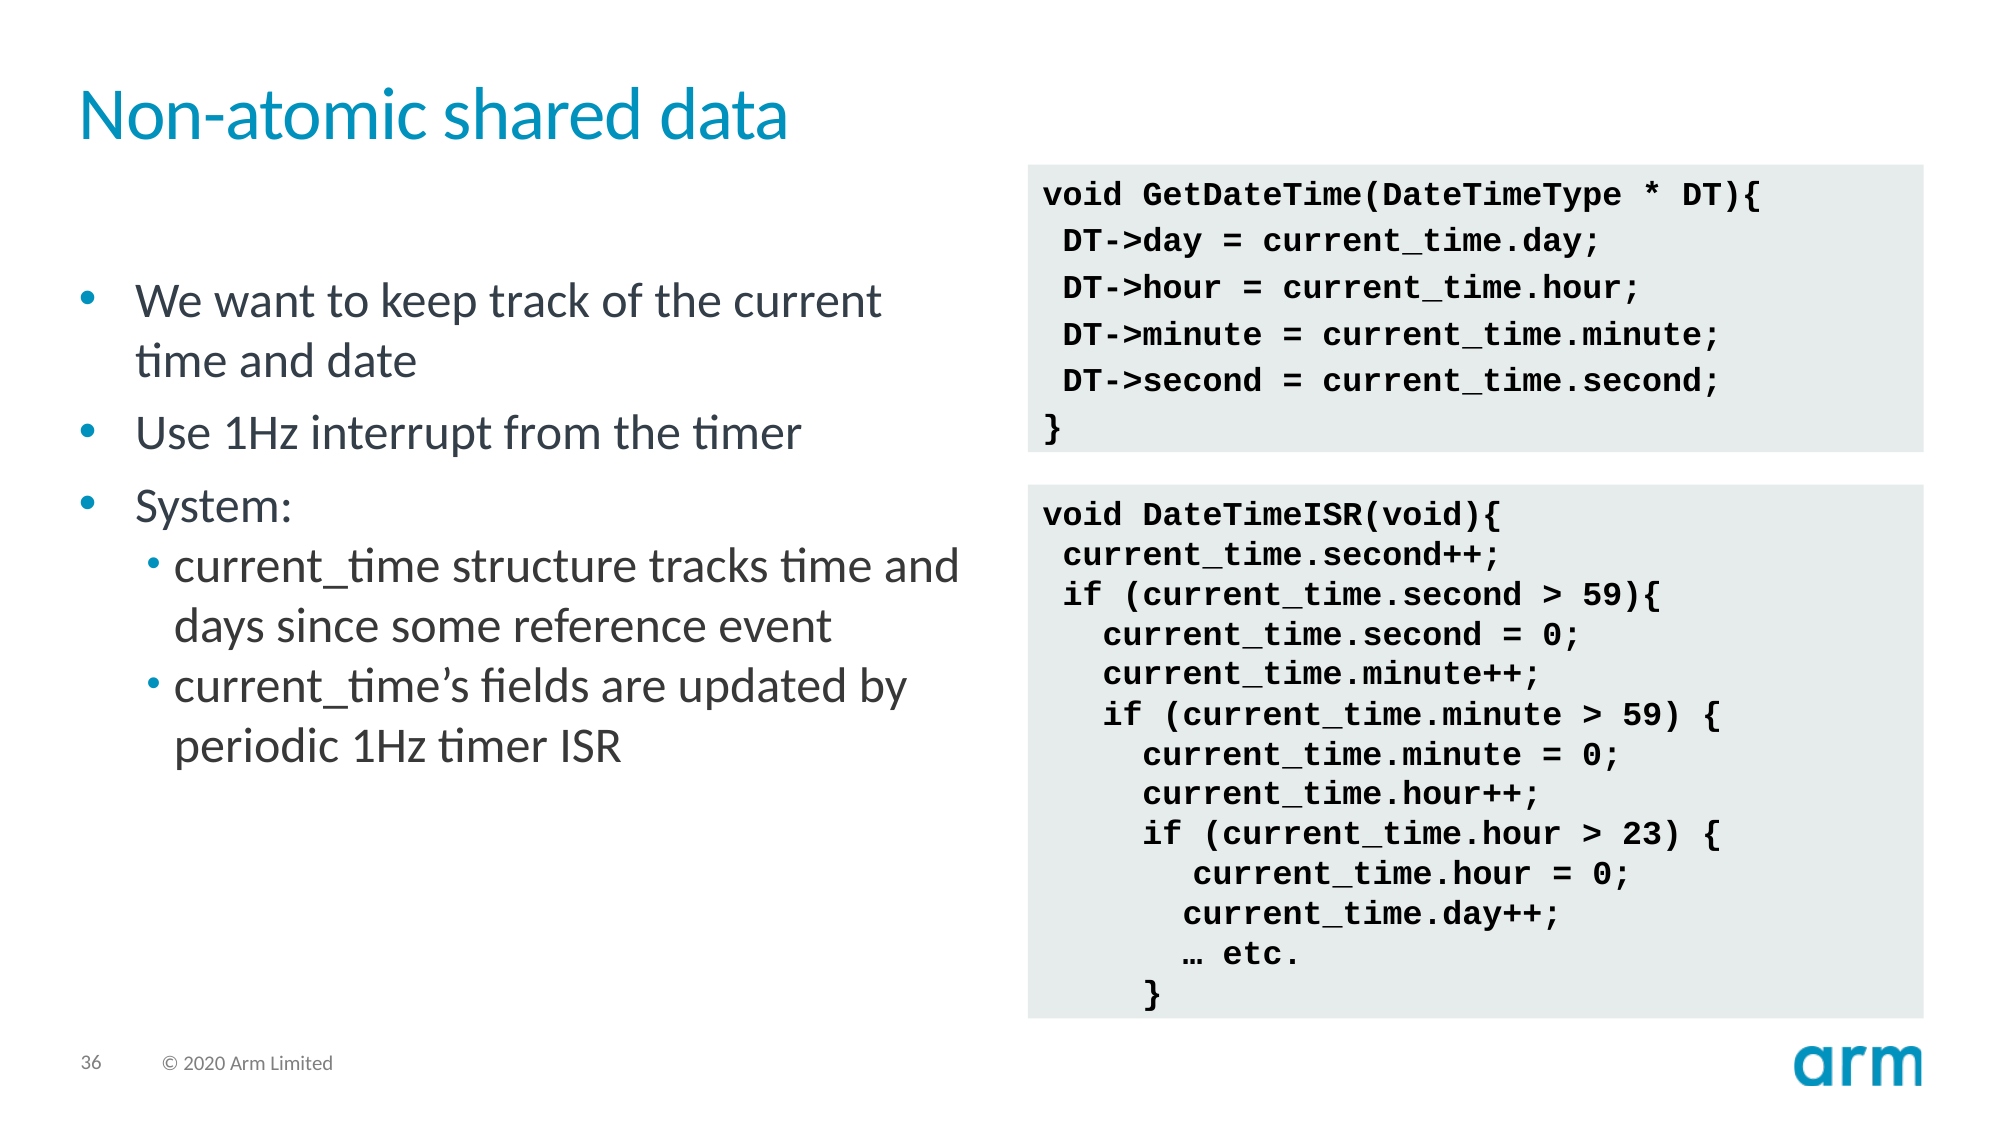

# Non-atomic shared data
void GetDateTime(DateTimeType * DT){
 DT->day = current_time.day;
 DT->hour = current_time.hour;
 DT->minute = current_time.minute;
 DT->second = current_time.second;
}
We want to keep track of the current time and date
Use 1Hz interrupt from the timer
System:
current_time structure tracks time and days since some reference event
current_time’s fields are updated by periodic 1Hz timer ISR

void DateTimeISR(void){
 current_time.second++;
 if (current_time.second > 59){
   current_time.second = 0;
   current_time.minute++;
   if (current_time.minute > 59) {
     current_time.minute = 0;
     current_time.hour++;
     if (current_time.hour > 23) {
	current_time.hour = 0;
       current_time.day++;
       … etc.
     }